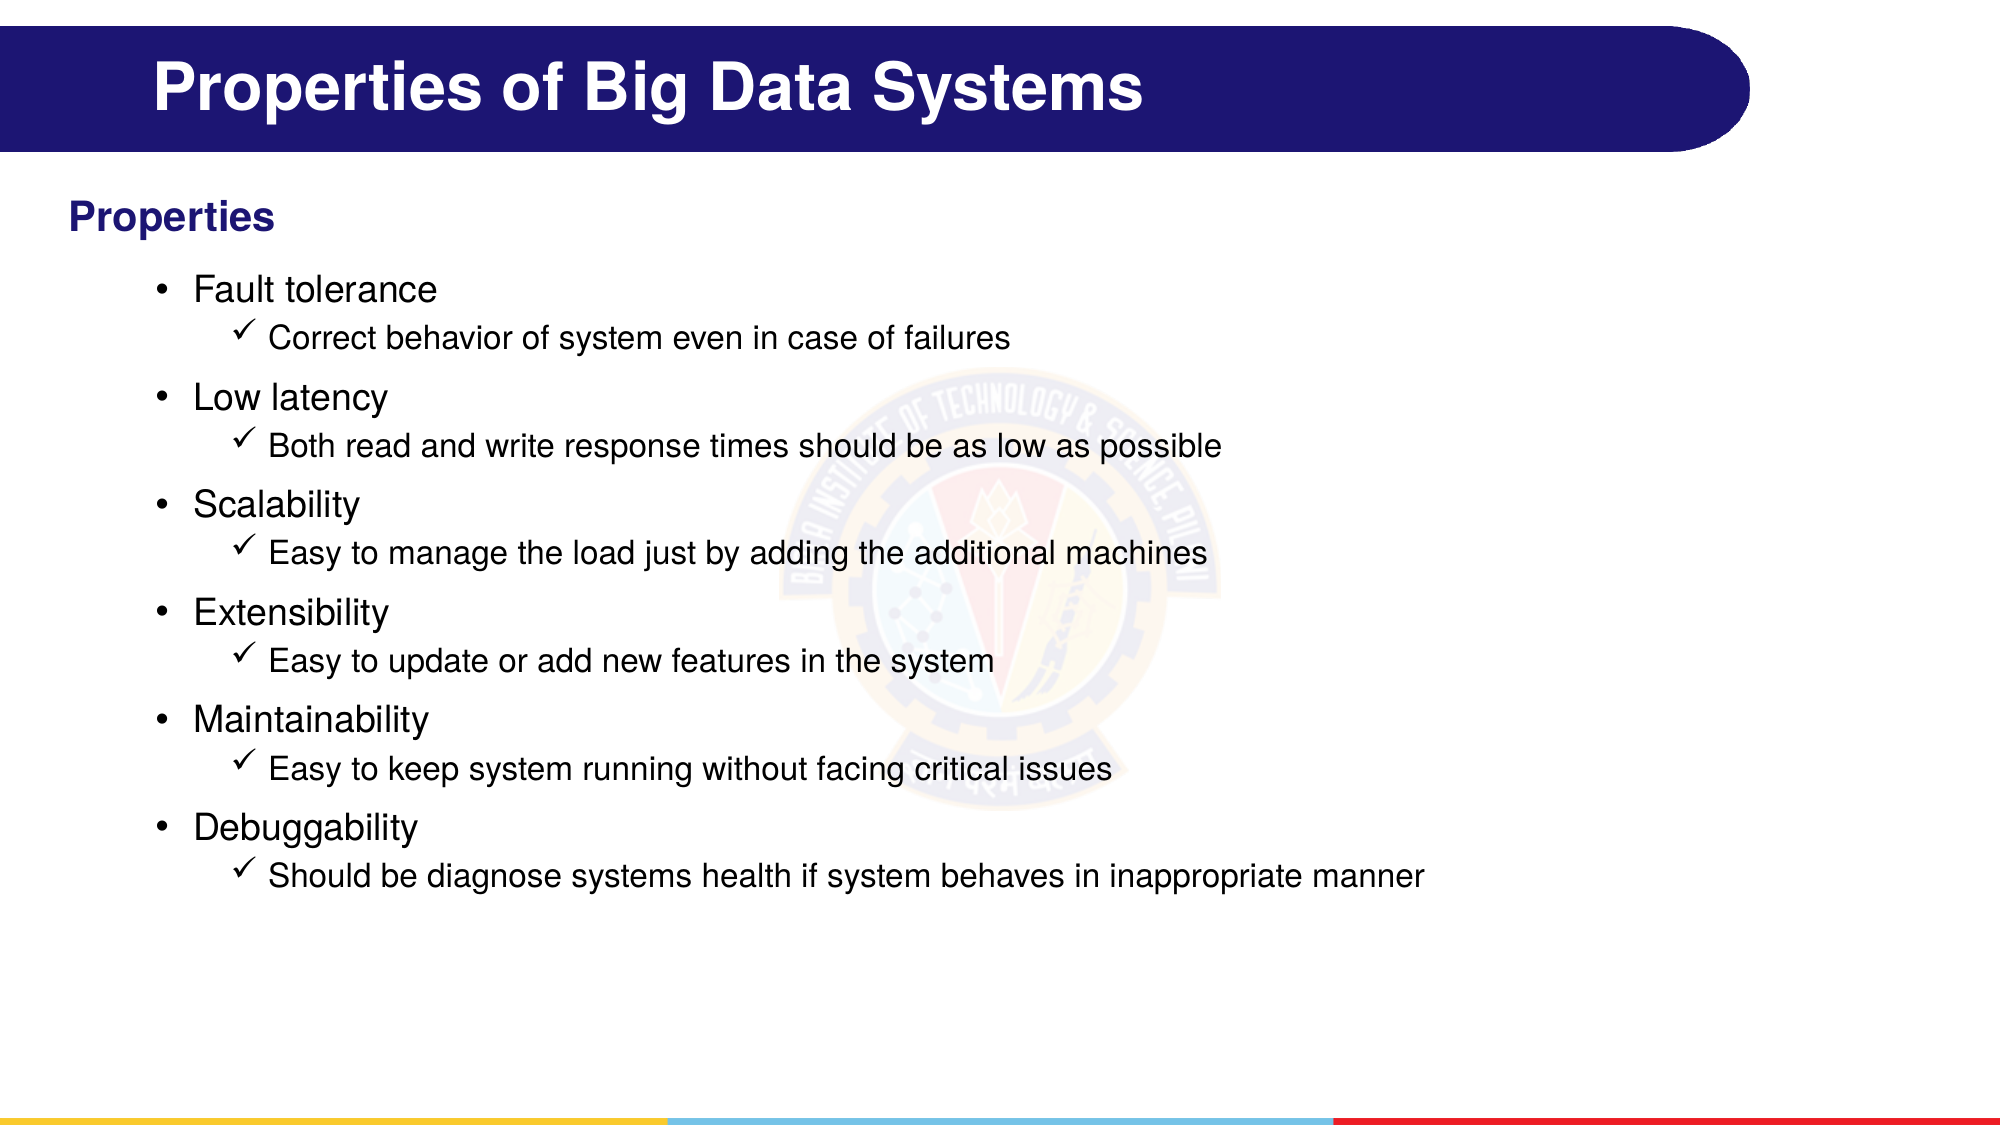

# Properties of Big Data Systems
Properties
Fault tolerance
Correct behavior of system even in case of failures
Low latency
Both read and write response times should be as low as possible
Scalability
Easy to manage the load just by adding the additional machines
Extensibility
Easy to update or add new features in the system
Maintainability
Easy to keep system running without facing critical issues
Debuggability
Should be diagnose systems health if system behaves in inappropriate manner